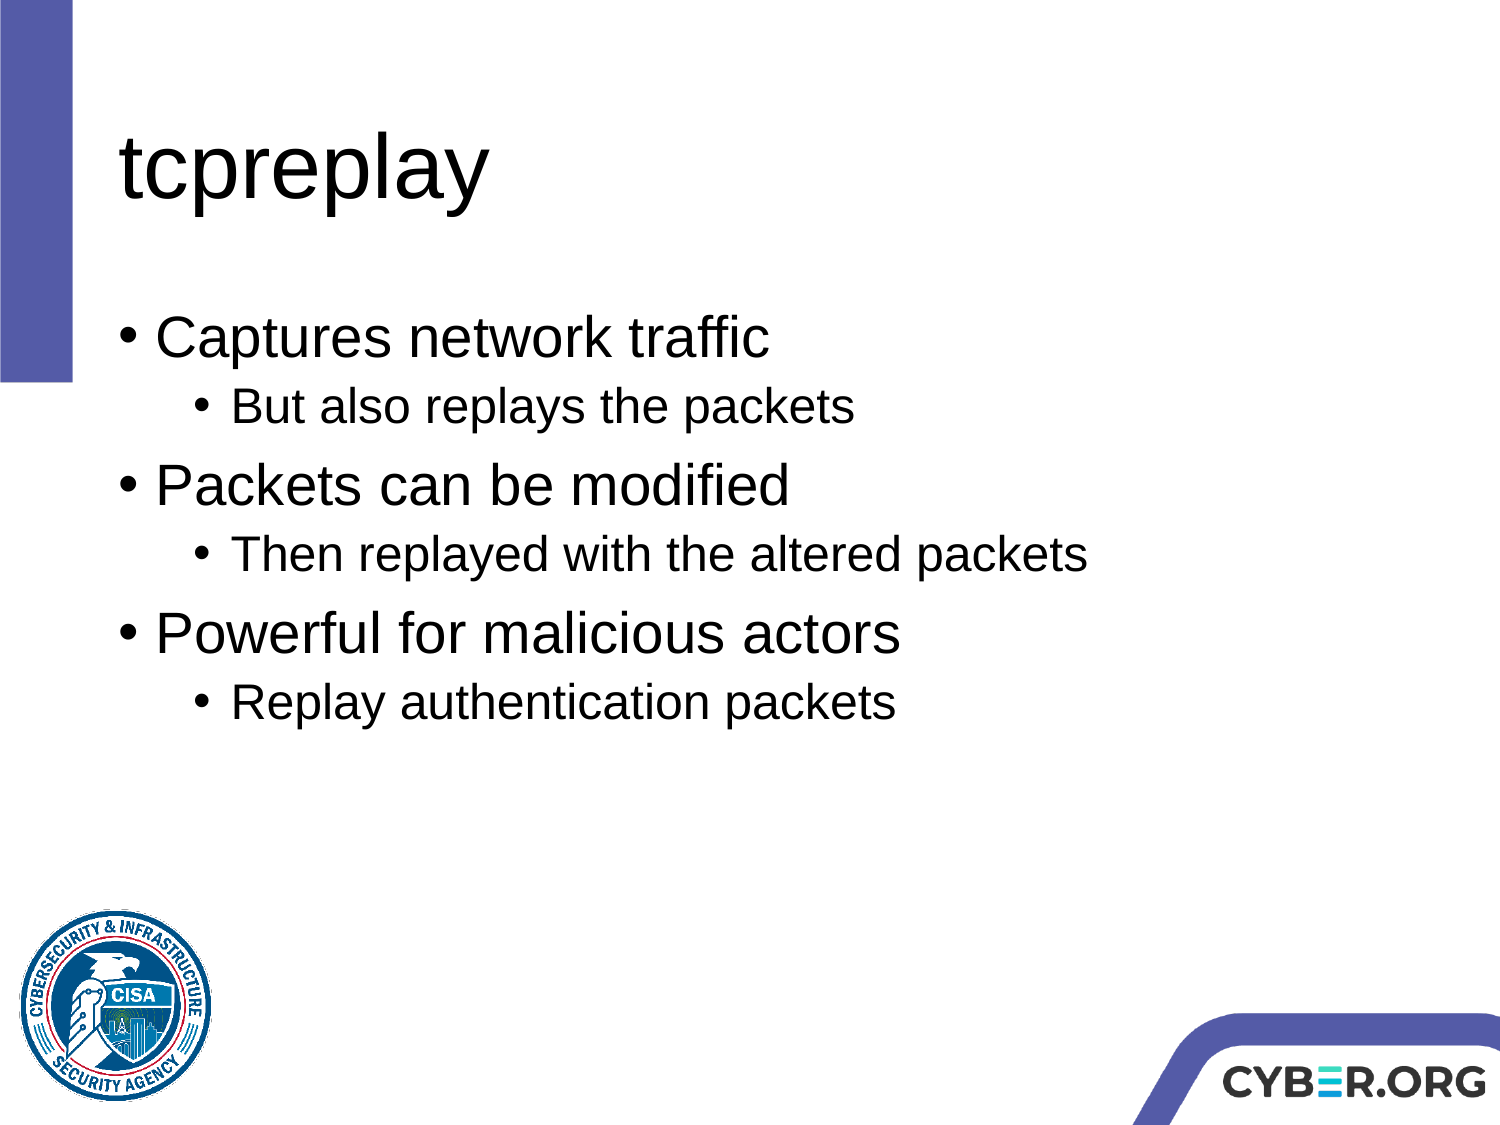

# tcpreplay
Captures network traffic
But also replays the packets
Packets can be modified
Then replayed with the altered packets
Powerful for malicious actors
Replay authentication packets